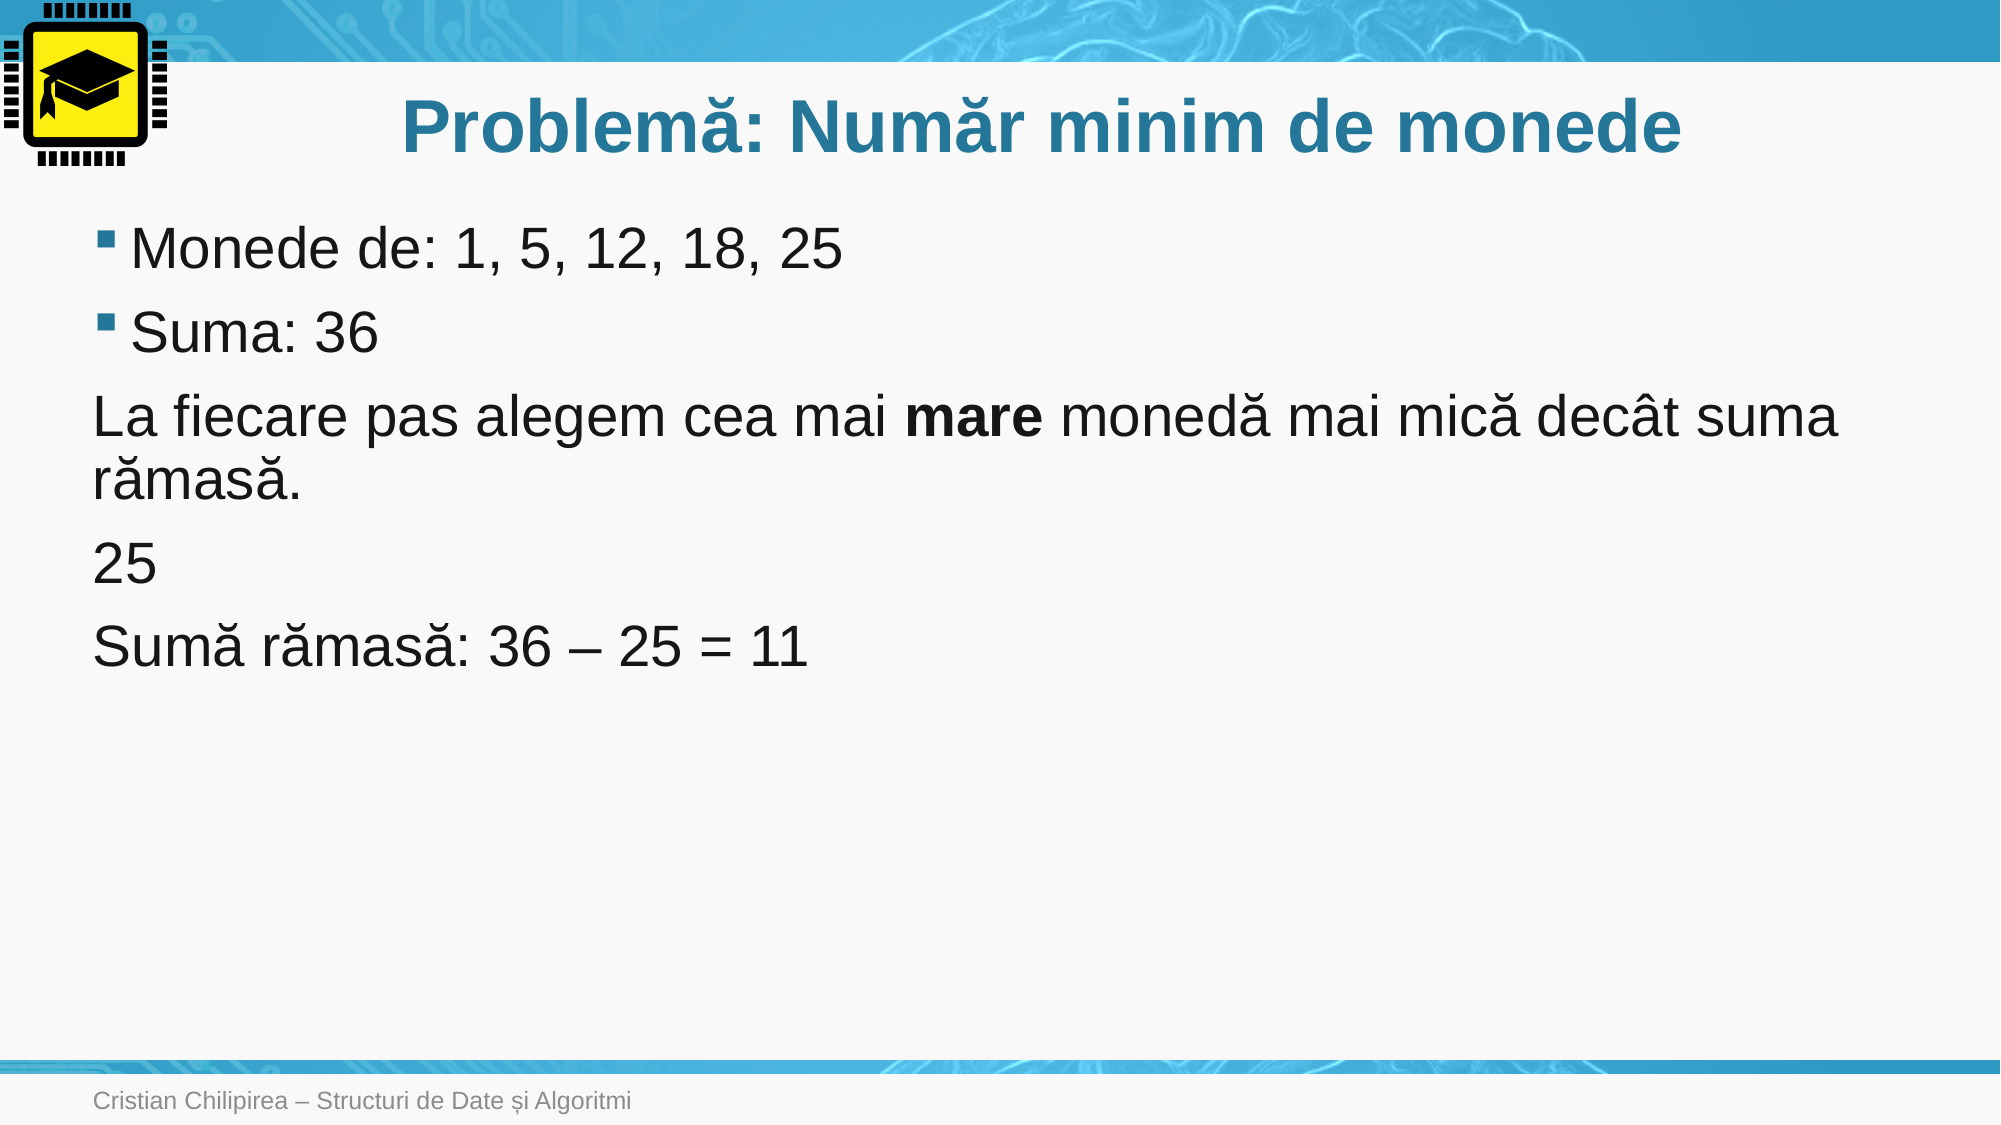

# Problemă: Număr minim de monede
Monede de: 1, 5, 12, 18, 25
Suma: 36
La fiecare pas alegem cea mai mare monedă mai mică decât suma rămasă.
25
Sumă rămasă: 36 – 25 = 11
Cristian Chilipirea – Structuri de Date și Algoritmi